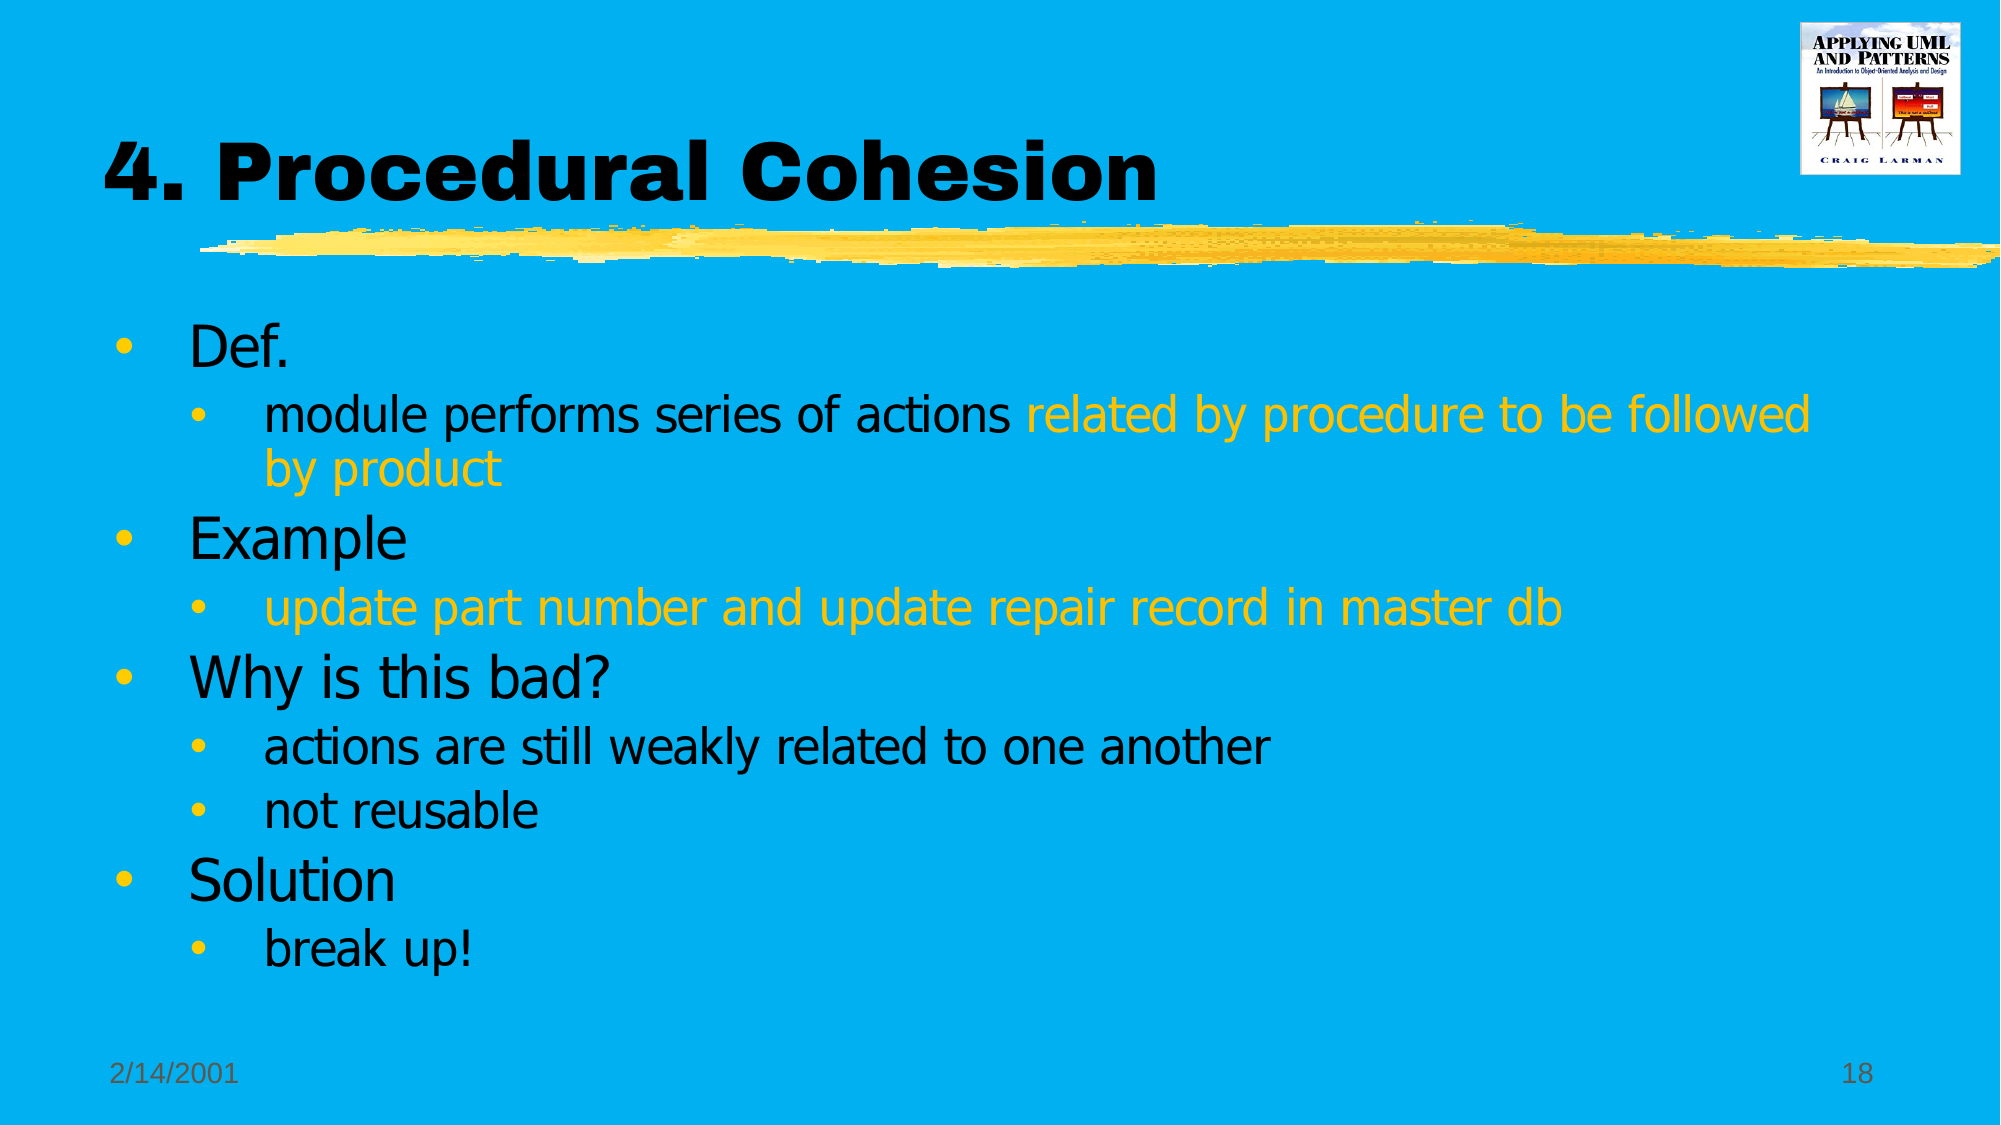

# 4. Procedural Cohesion

Def.
module performs series of actions related by procedure to be followed by product
Example
update part number and update repair record in master db
Why is this bad?
actions are still weakly related to one another
not reusable
Solution
break up!

2/14/2001
18